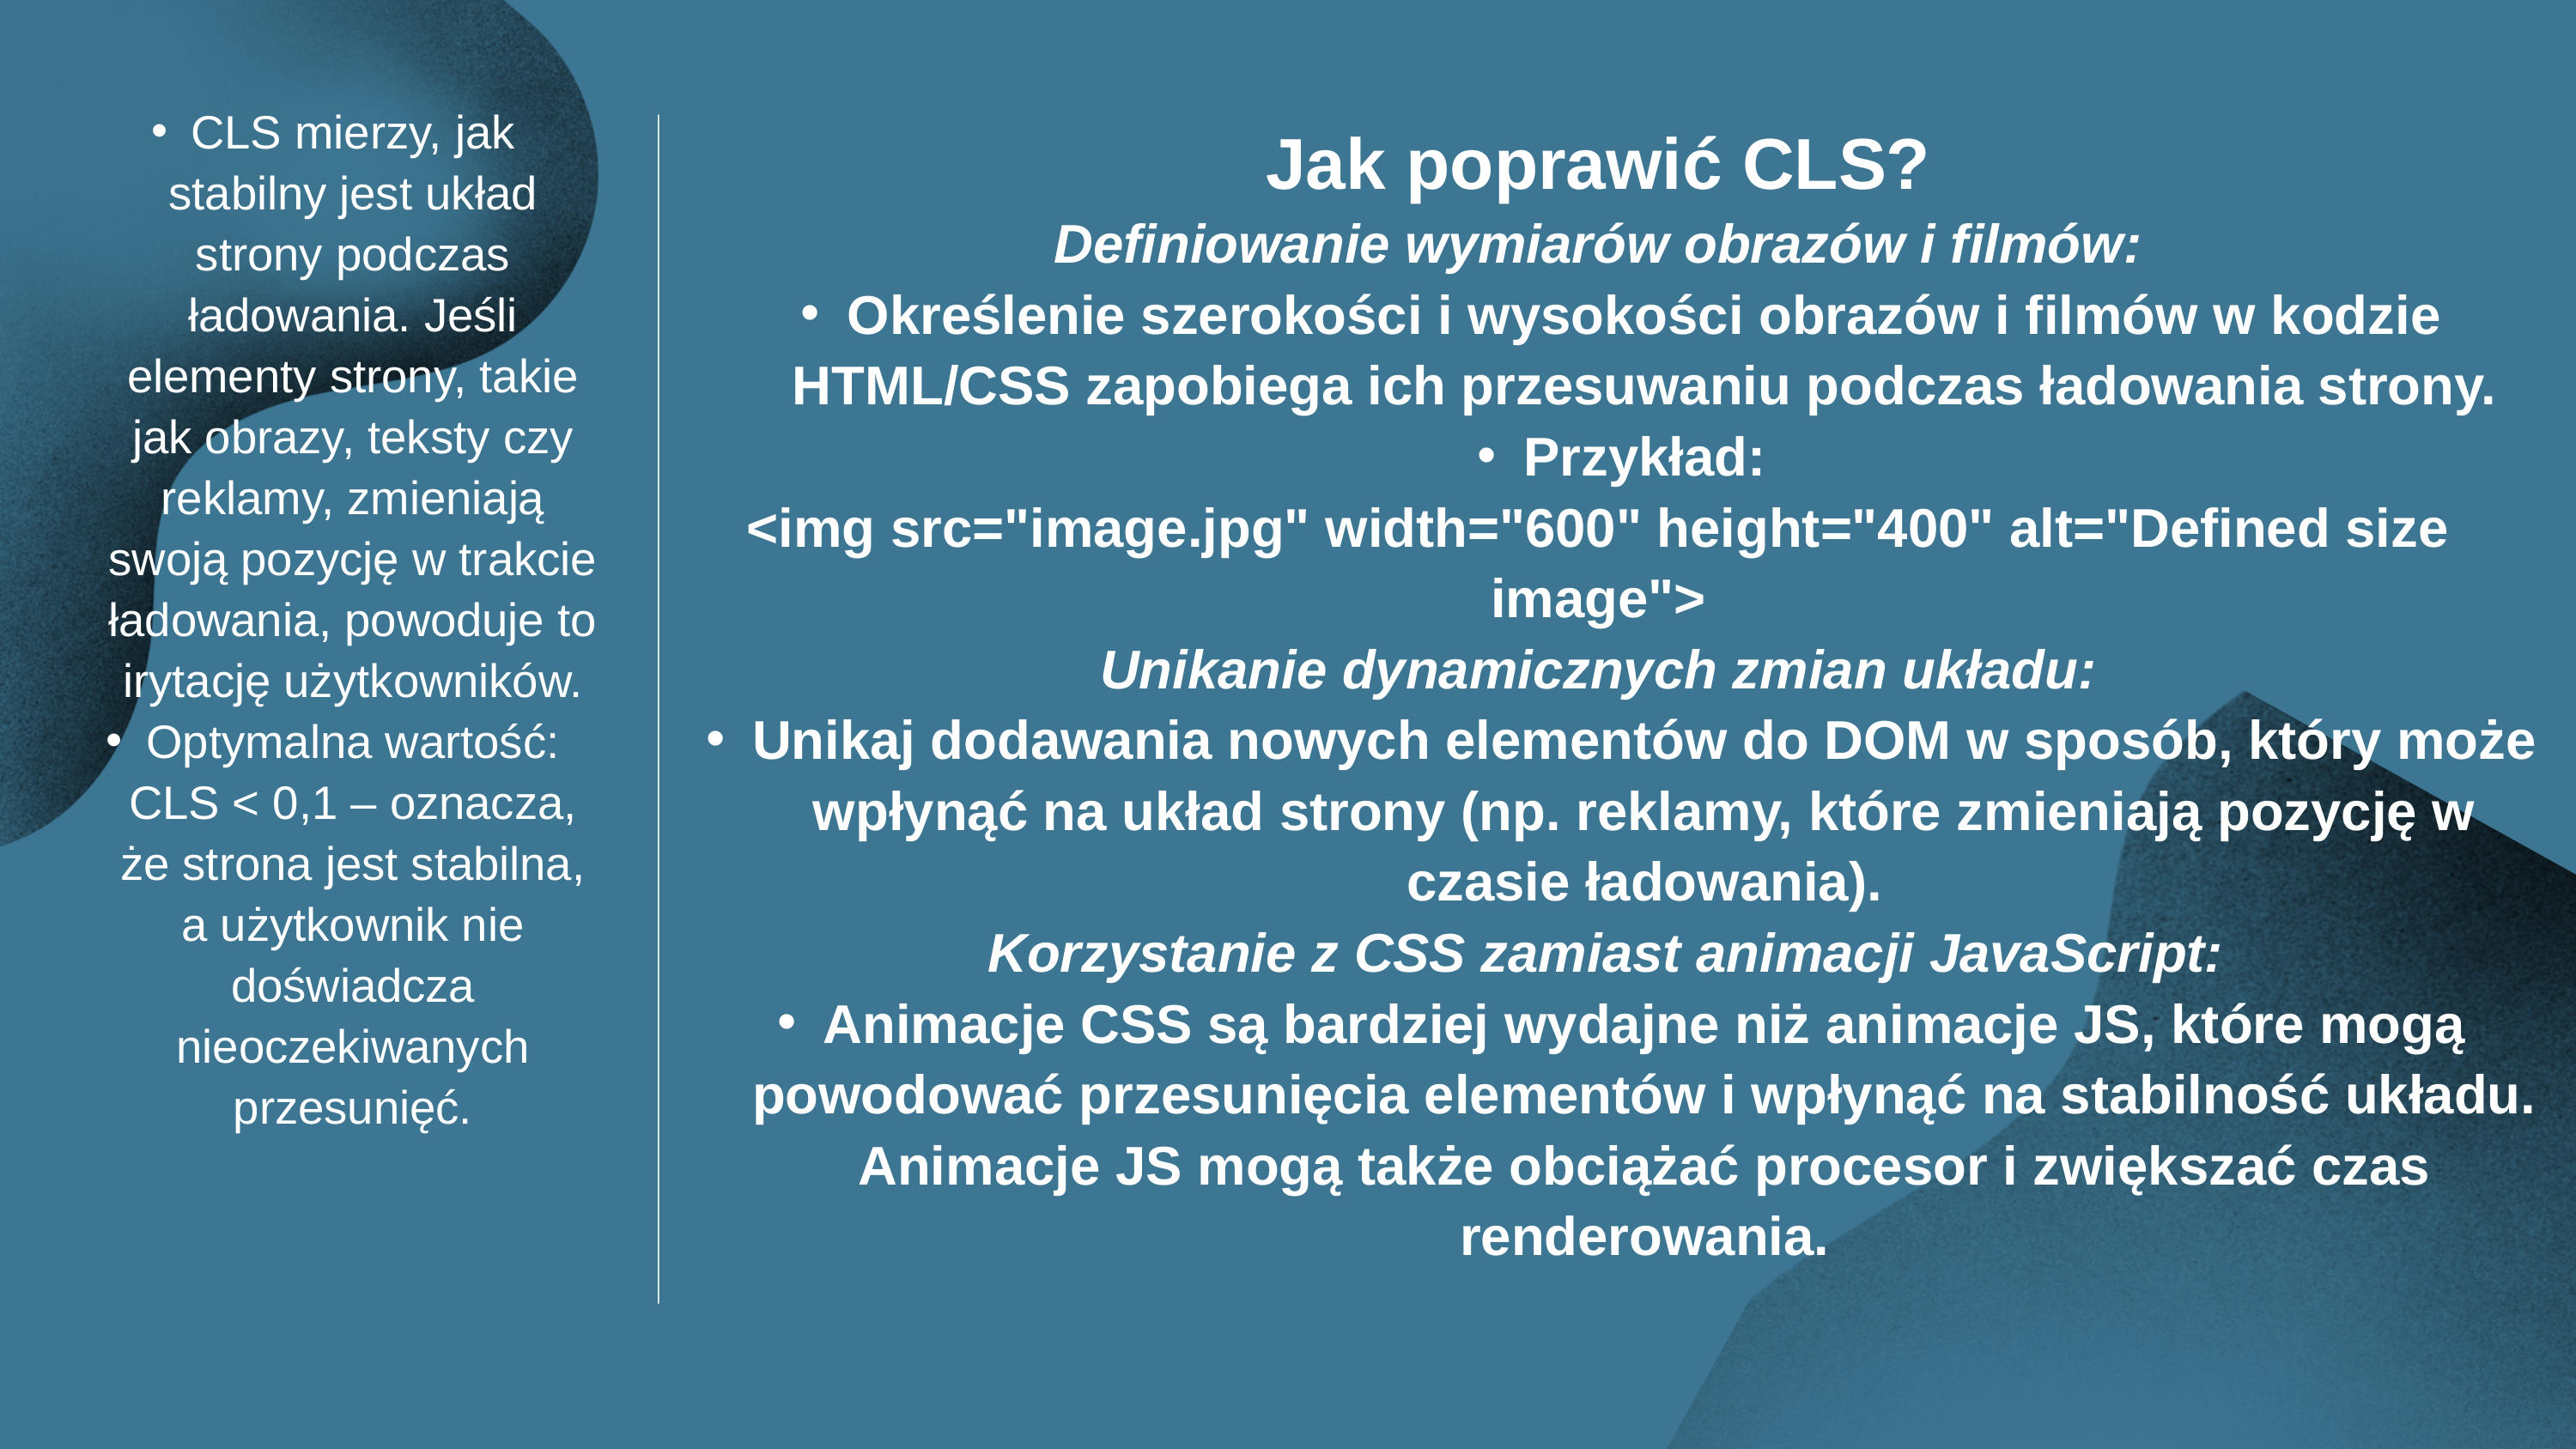

CLS mierzy, jak stabilny jest układ strony podczas ładowania. Jeśli elementy strony, takie jak obrazy, teksty czy reklamy, zmieniają swoją pozycję w trakcie ładowania, powoduje to irytację użytkowników.
Optymalna wartość: CLS < 0,1 – oznacza, że strona jest stabilna, a użytkownik nie doświadcza nieoczekiwanych przesunięć.
Jak poprawić CLS?
Definiowanie wymiarów obrazów i filmów:
Określenie szerokości i wysokości obrazów i filmów w kodzie HTML/CSS zapobiega ich przesuwaniu podczas ładowania strony.
Przykład:
<img src="image.jpg" width="600" height="400" alt="Defined size image">
Unikanie dynamicznych zmian układu:
Unikaj dodawania nowych elementów do DOM w sposób, który może wpłynąć na układ strony (np. reklamy, które zmieniają pozycję w czasie ładowania).
 Korzystanie z CSS zamiast animacji JavaScript:
Animacje CSS są bardziej wydajne niż animacje JS, które mogą powodować przesunięcia elementów i wpłynąć na stabilność układu. Animacje JS mogą także obciążać procesor i zwiększać czas renderowania.